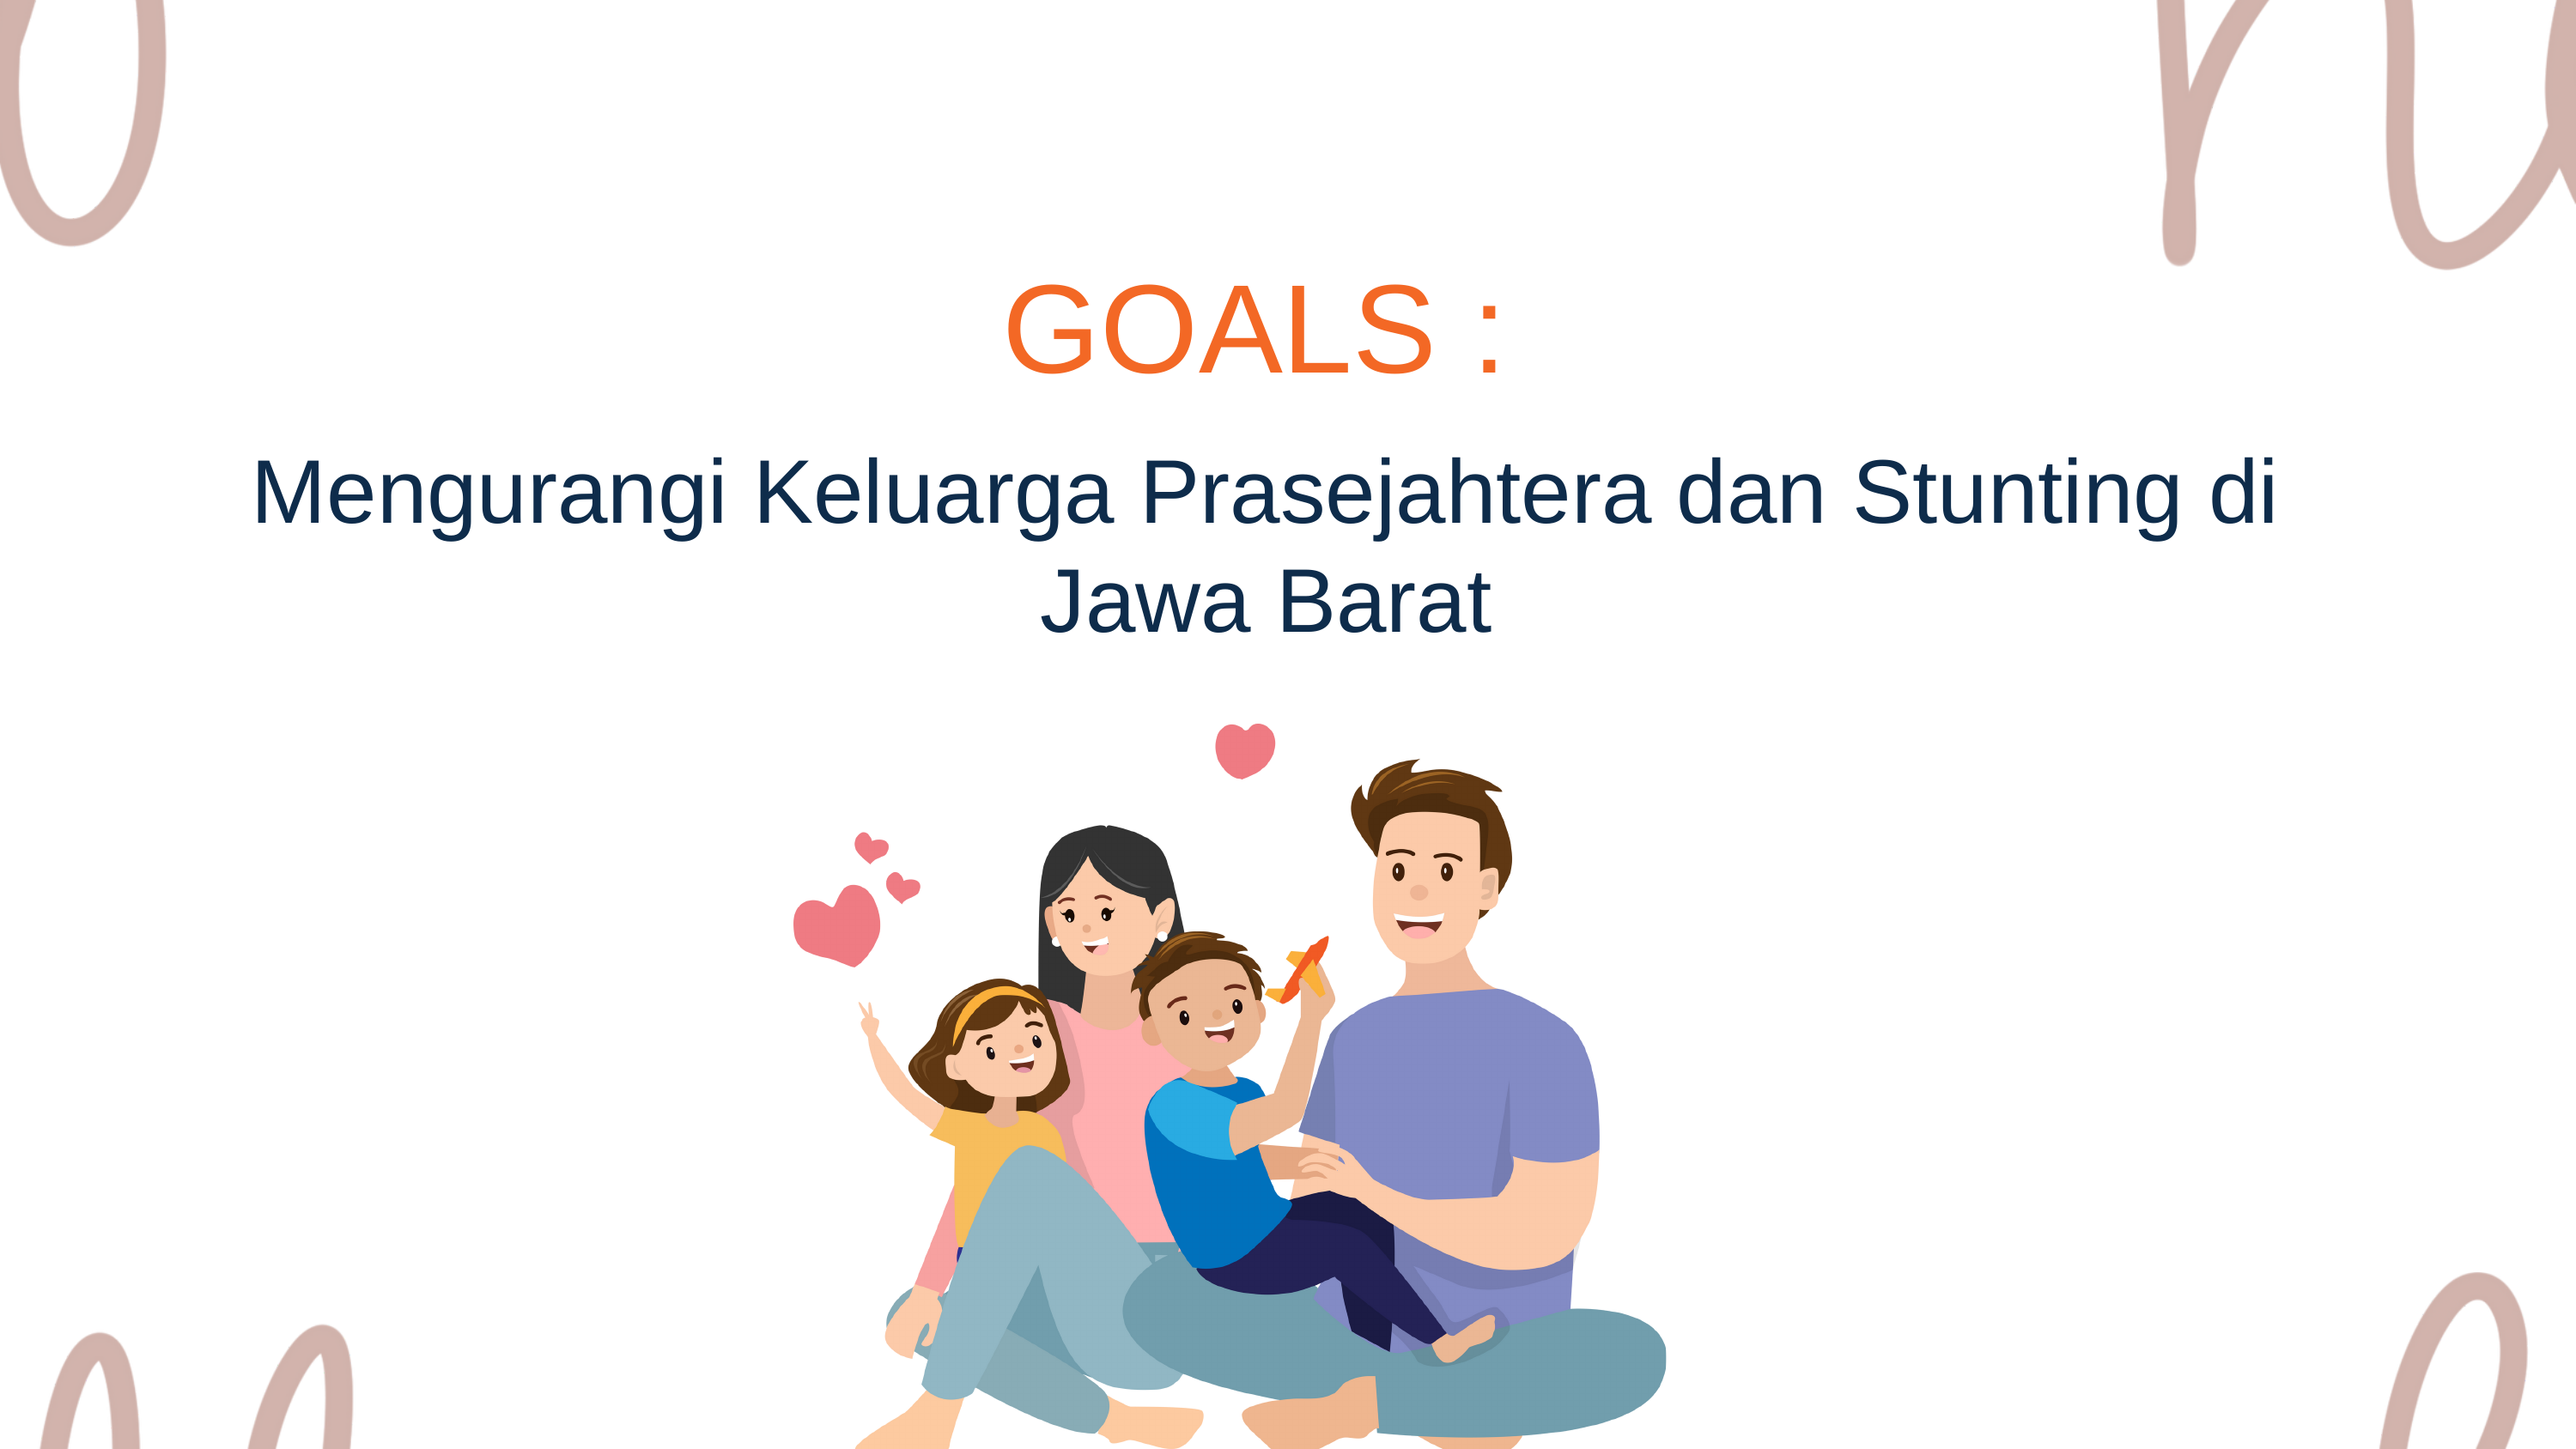

GOALS :
Mengurangi Keluarga Prasejahtera dan Stunting di Jawa Barat